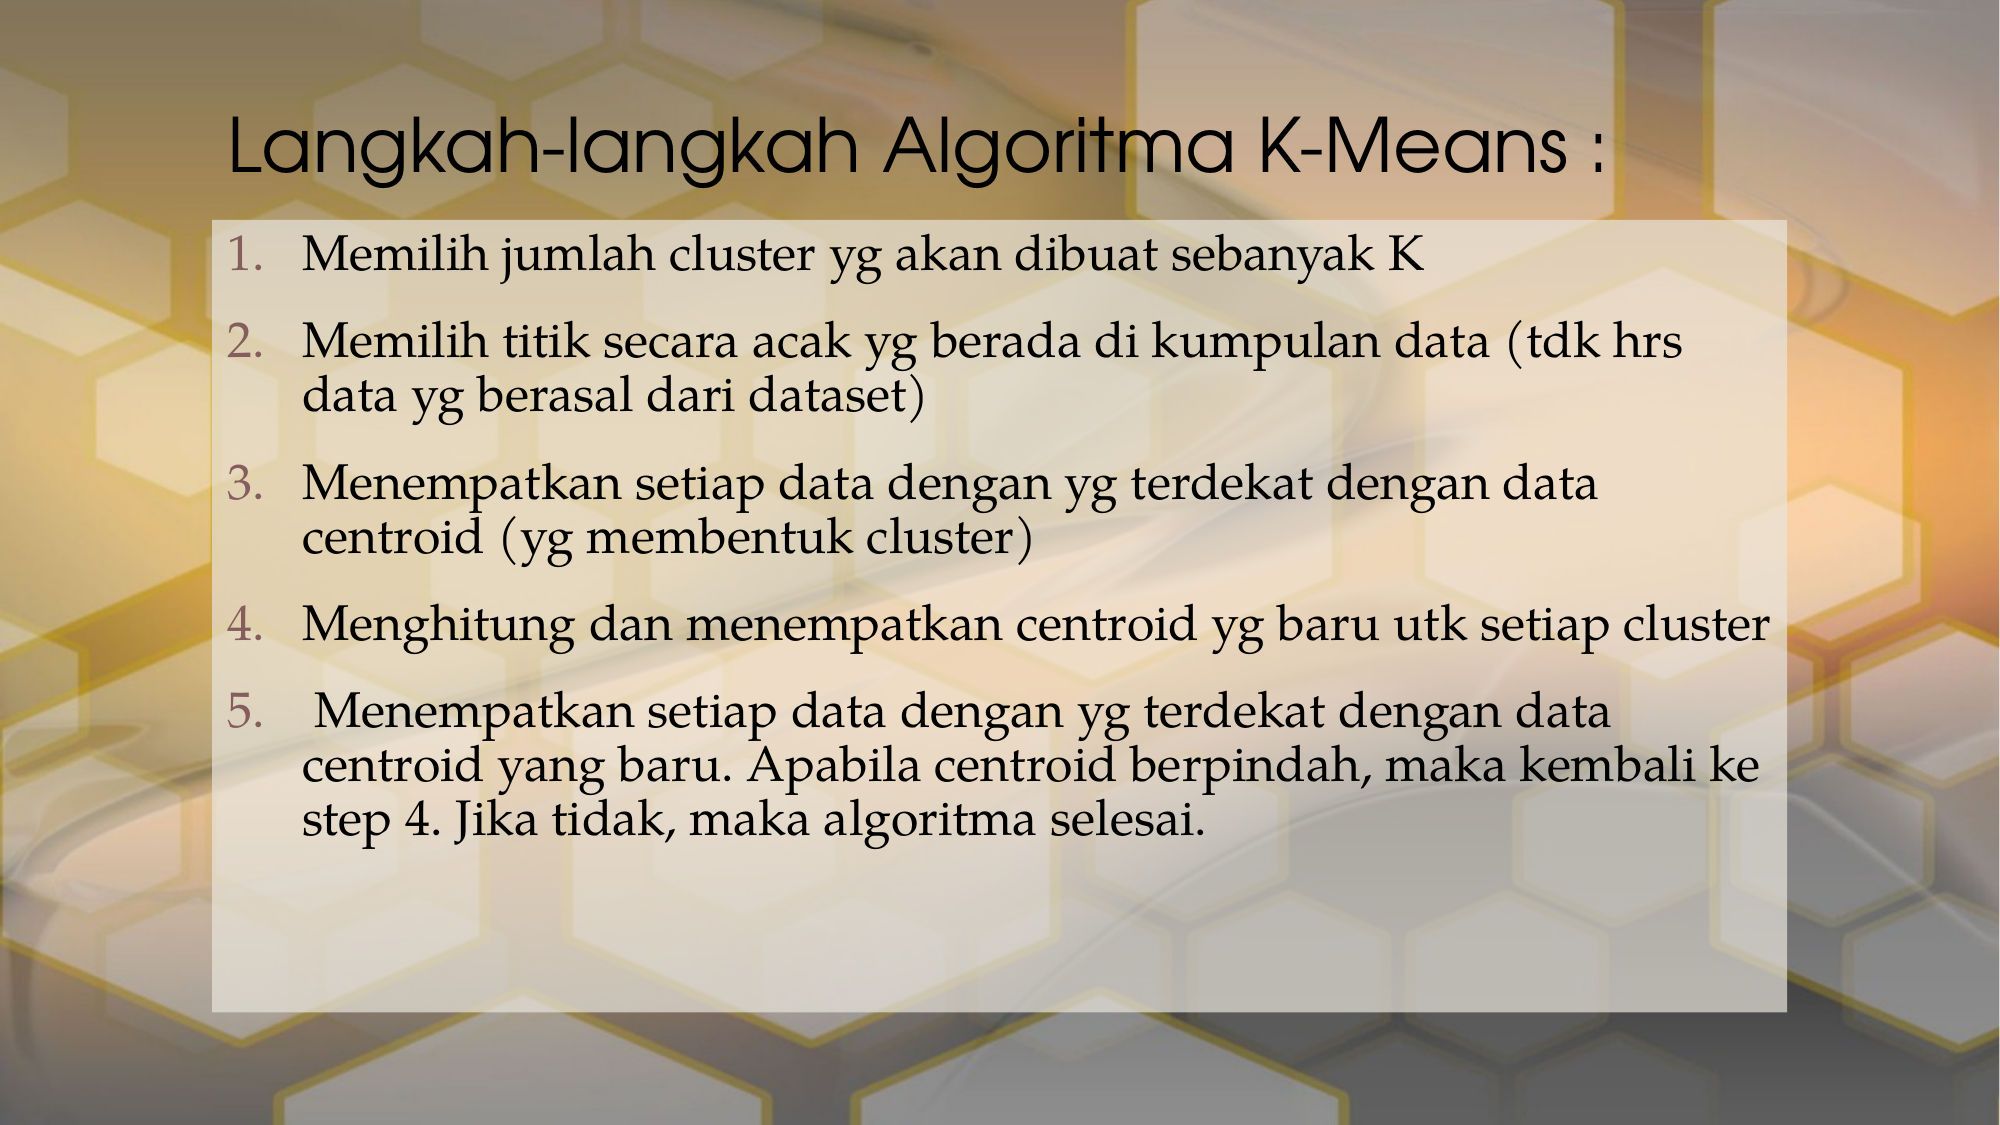

# Langkah-langkah Algoritma K-Means :
Memilih jumlah cluster yg akan dibuat sebanyak K
Memilih titik secara acak yg berada di kumpulan data (tdk hrs data yg berasal dari dataset)
Menempatkan setiap data dengan yg terdekat dengan data centroid (yg membentuk cluster)
Menghitung dan menempatkan centroid yg baru utk setiap cluster
 Menempatkan setiap data dengan yg terdekat dengan data centroid yang baru. Apabila centroid berpindah, maka kembali ke step 4. Jika tidak, maka algoritma selesai.